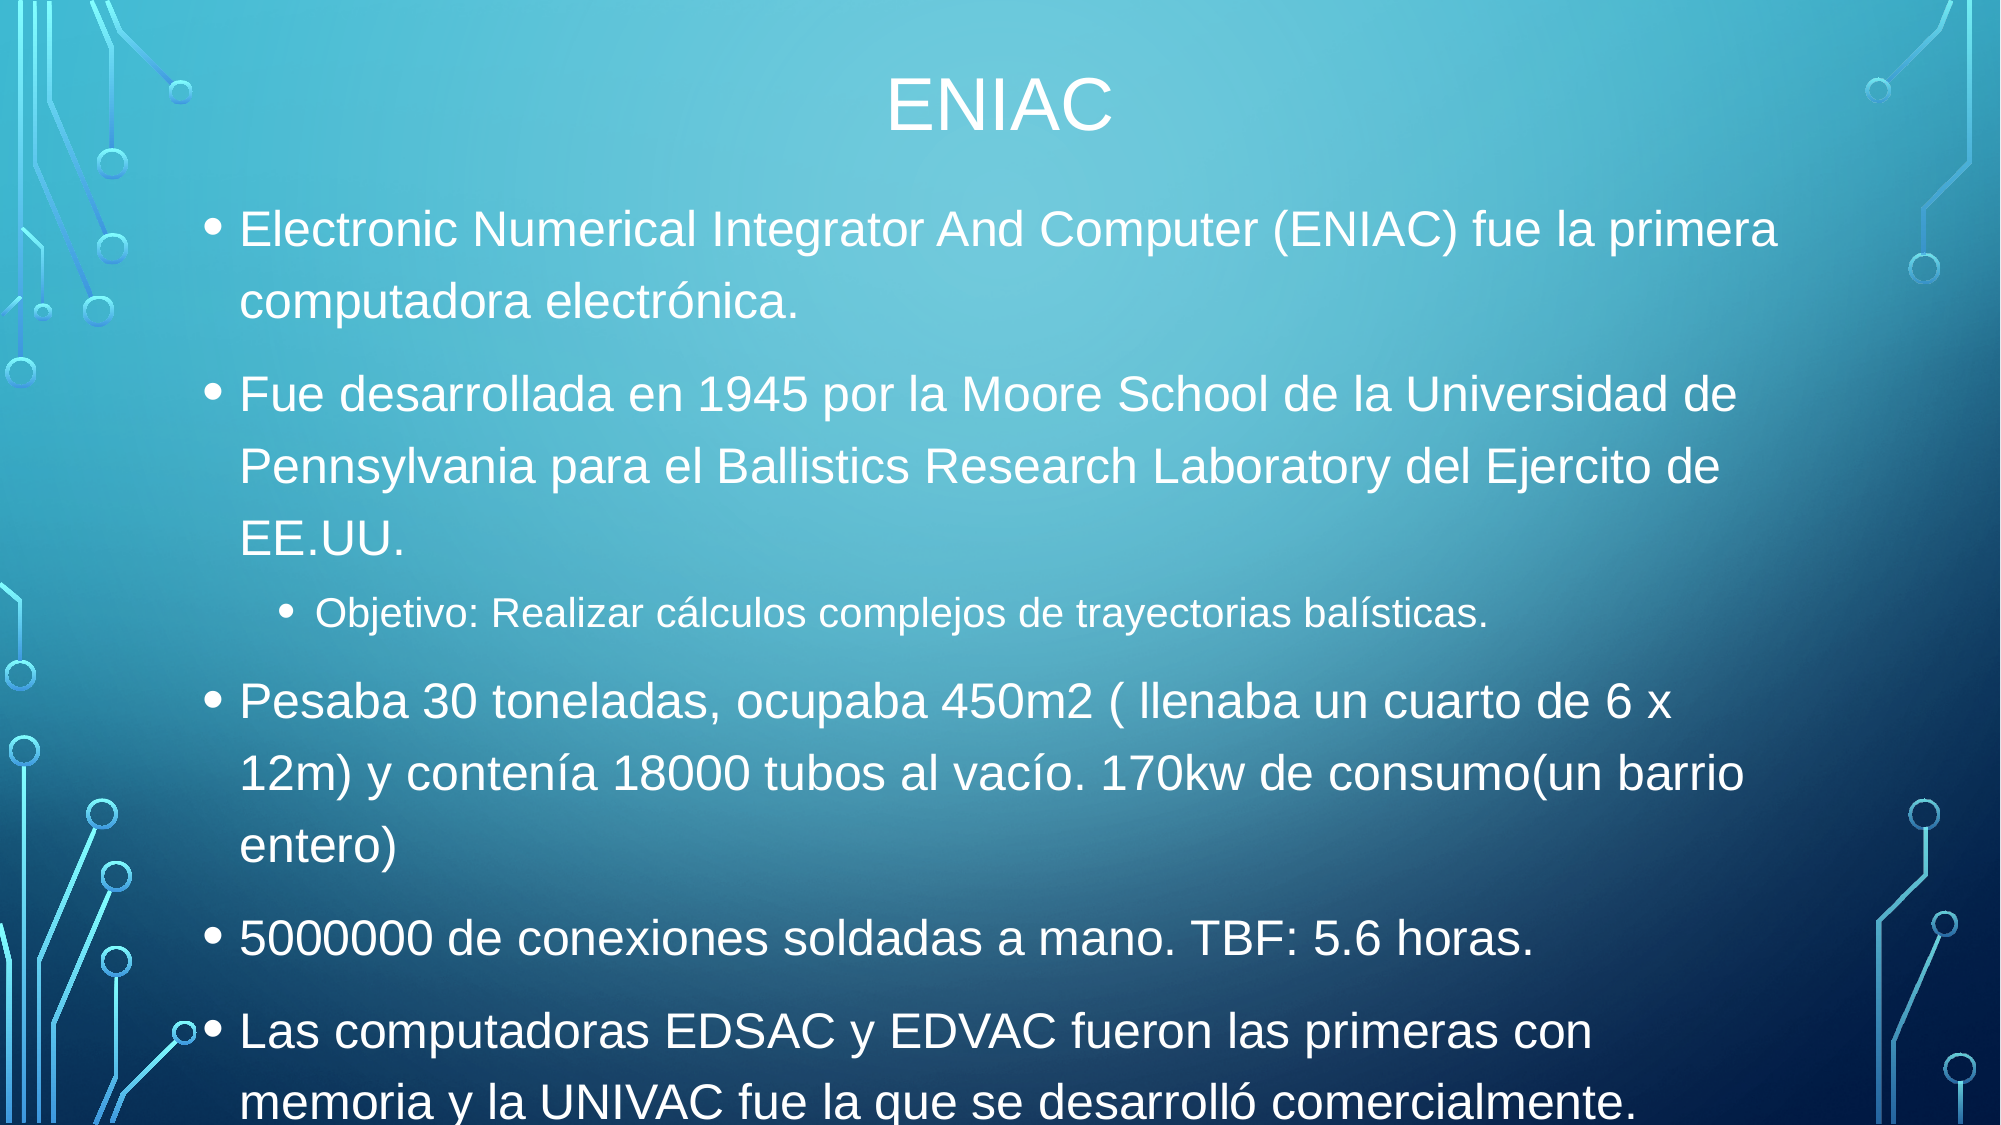

# eniac
Electronic Numerical Integrator And Computer (ENIAC) fue la primera computadora electrónica.
Fue desarrollada en 1945 por la Moore School de la Universidad de Pennsylvania para el Ballistics Research Laboratory del Ejercito de EE.UU.
Objetivo: Realizar cálculos complejos de trayectorias balísticas.
Pesaba 30 toneladas, ocupaba 450m2 ( llenaba un cuarto de 6 x 12m) y contenía 18000 tubos al vacío. 170kw de consumo(un barrio entero)
5000000 de conexiones soldadas a mano. TBF: 5.6 horas.
Las computadoras EDSAC y EDVAC fueron las primeras con memoria y la UNIVAC fue la que se desarrolló comercialmente.